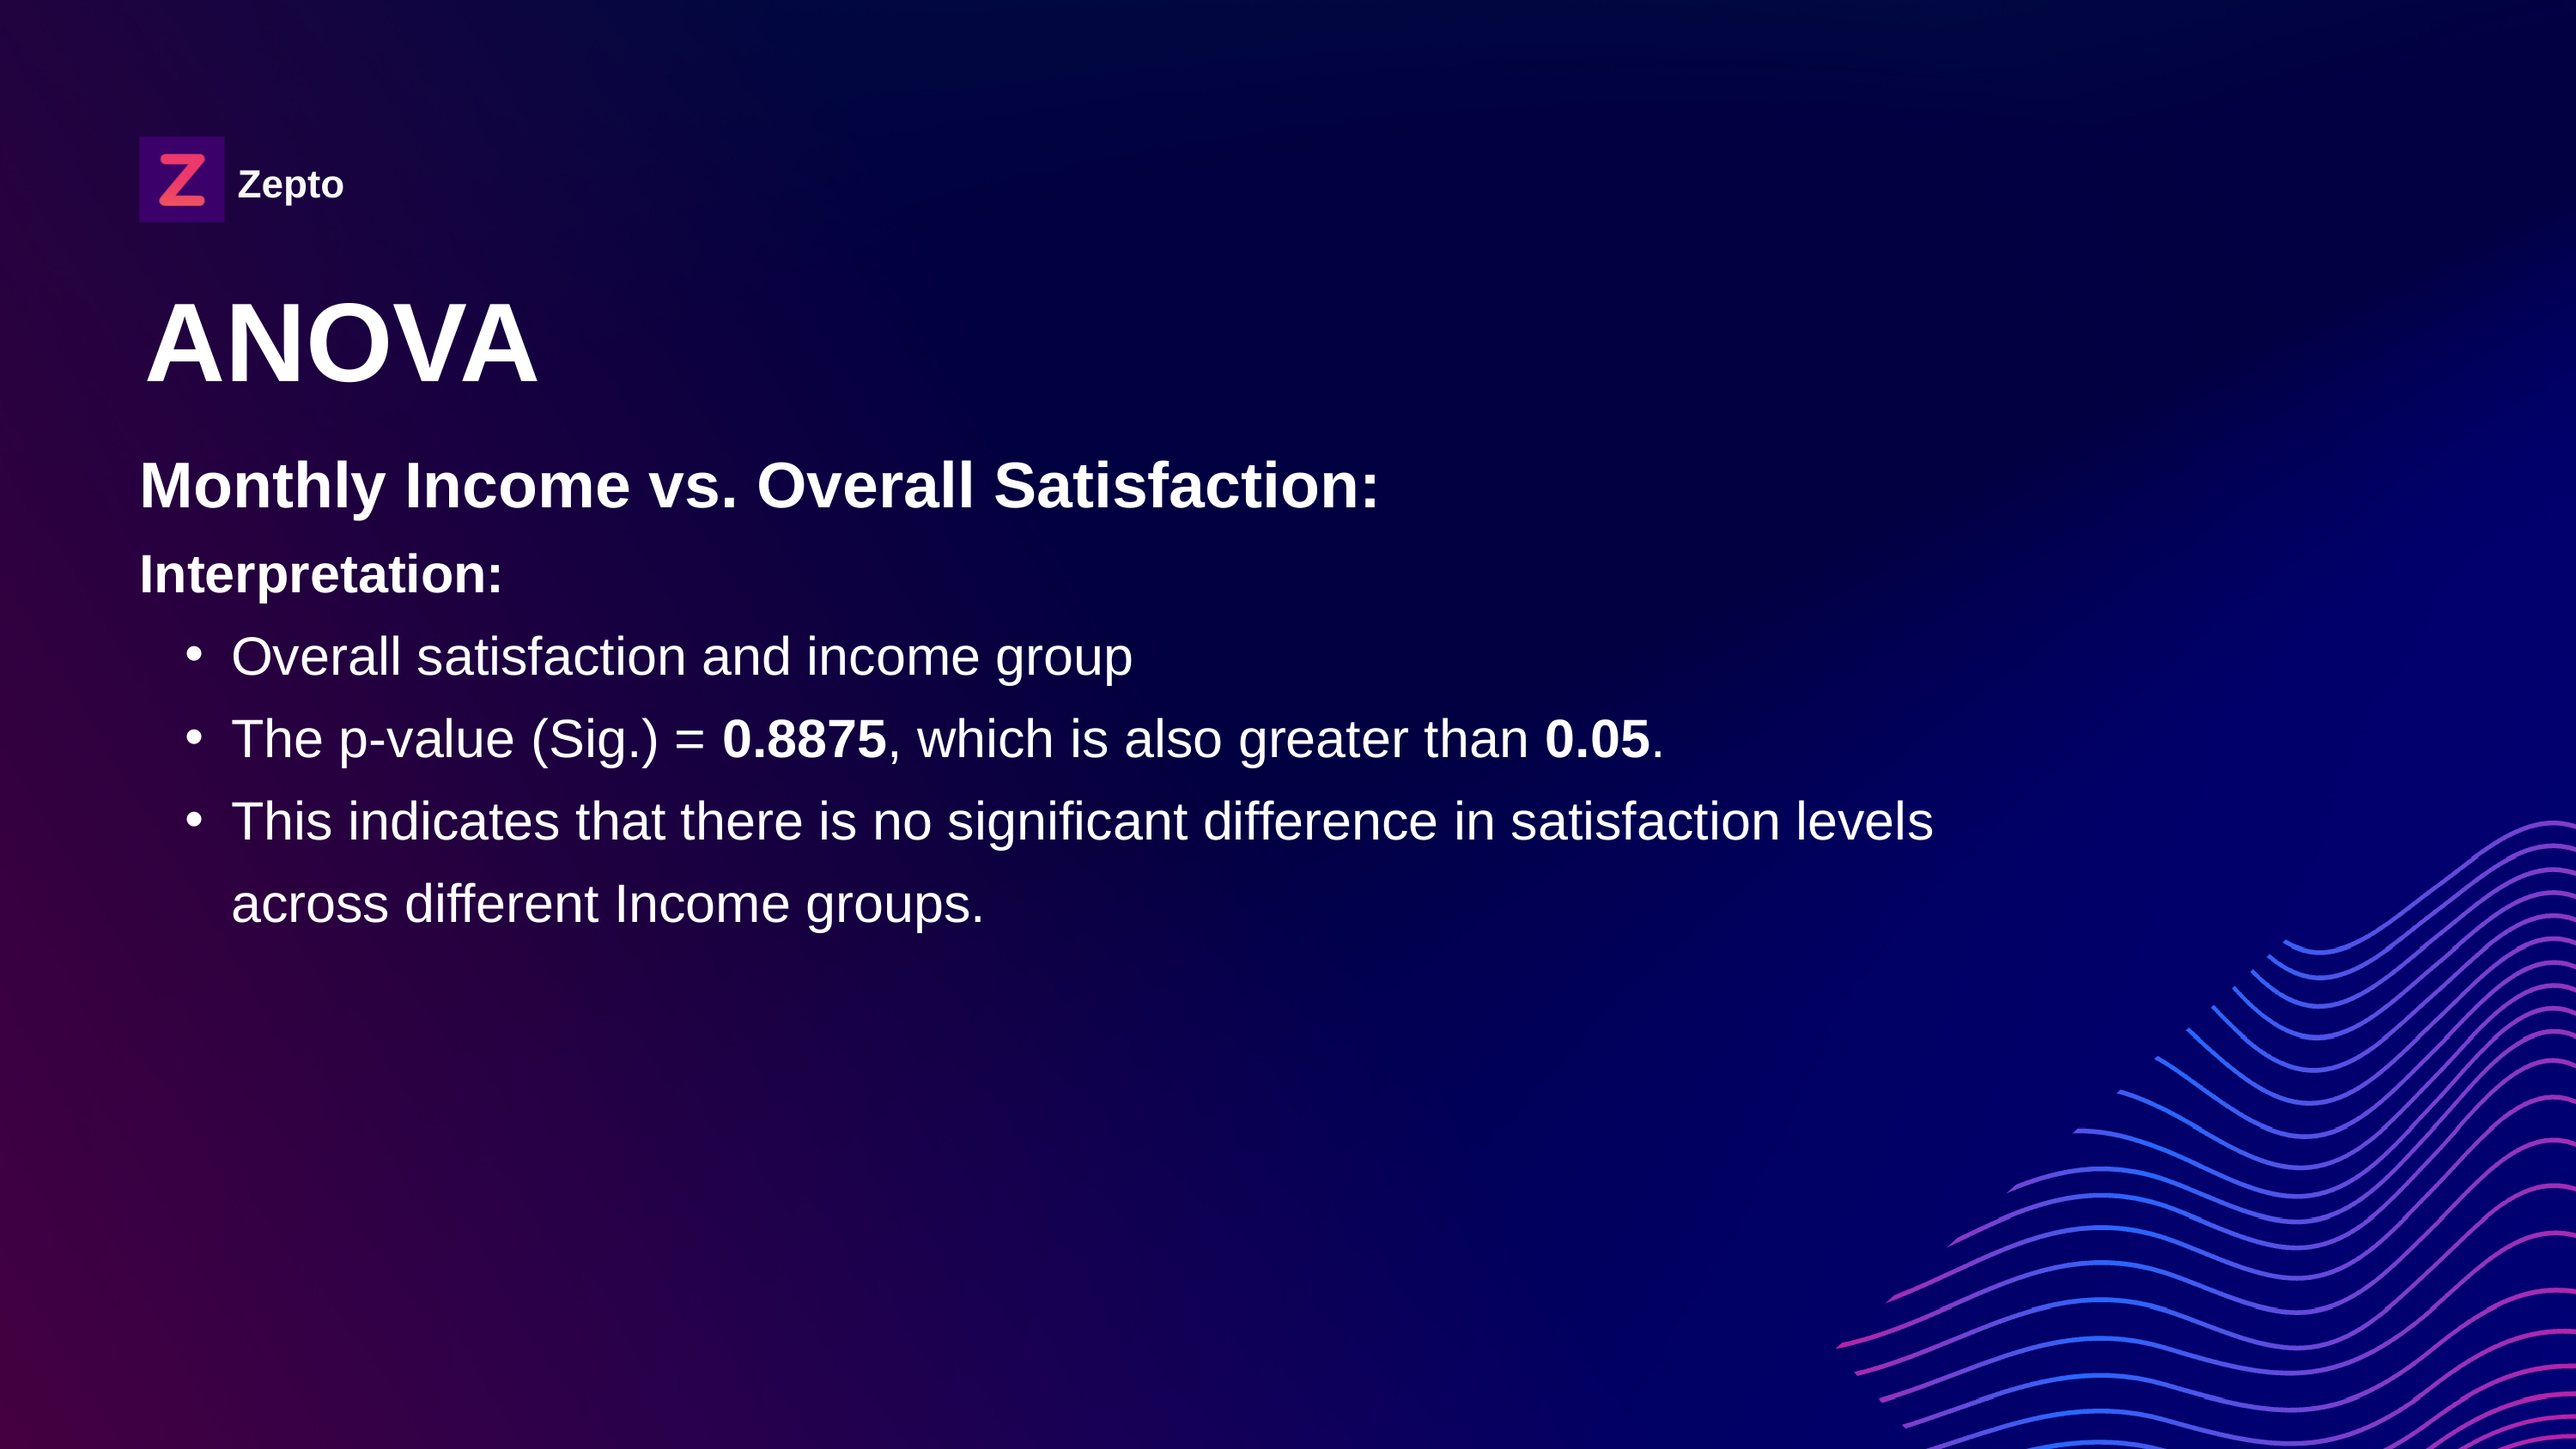

Zepto
ANOVA
Monthly Income vs. Overall Satisfaction:
Interpretation:
Overall satisfaction and income group
The p-value (Sig.) = 0.8875, which is also greater than 0.05.
This indicates that there is no significant difference in satisfaction levels across different Income groups.